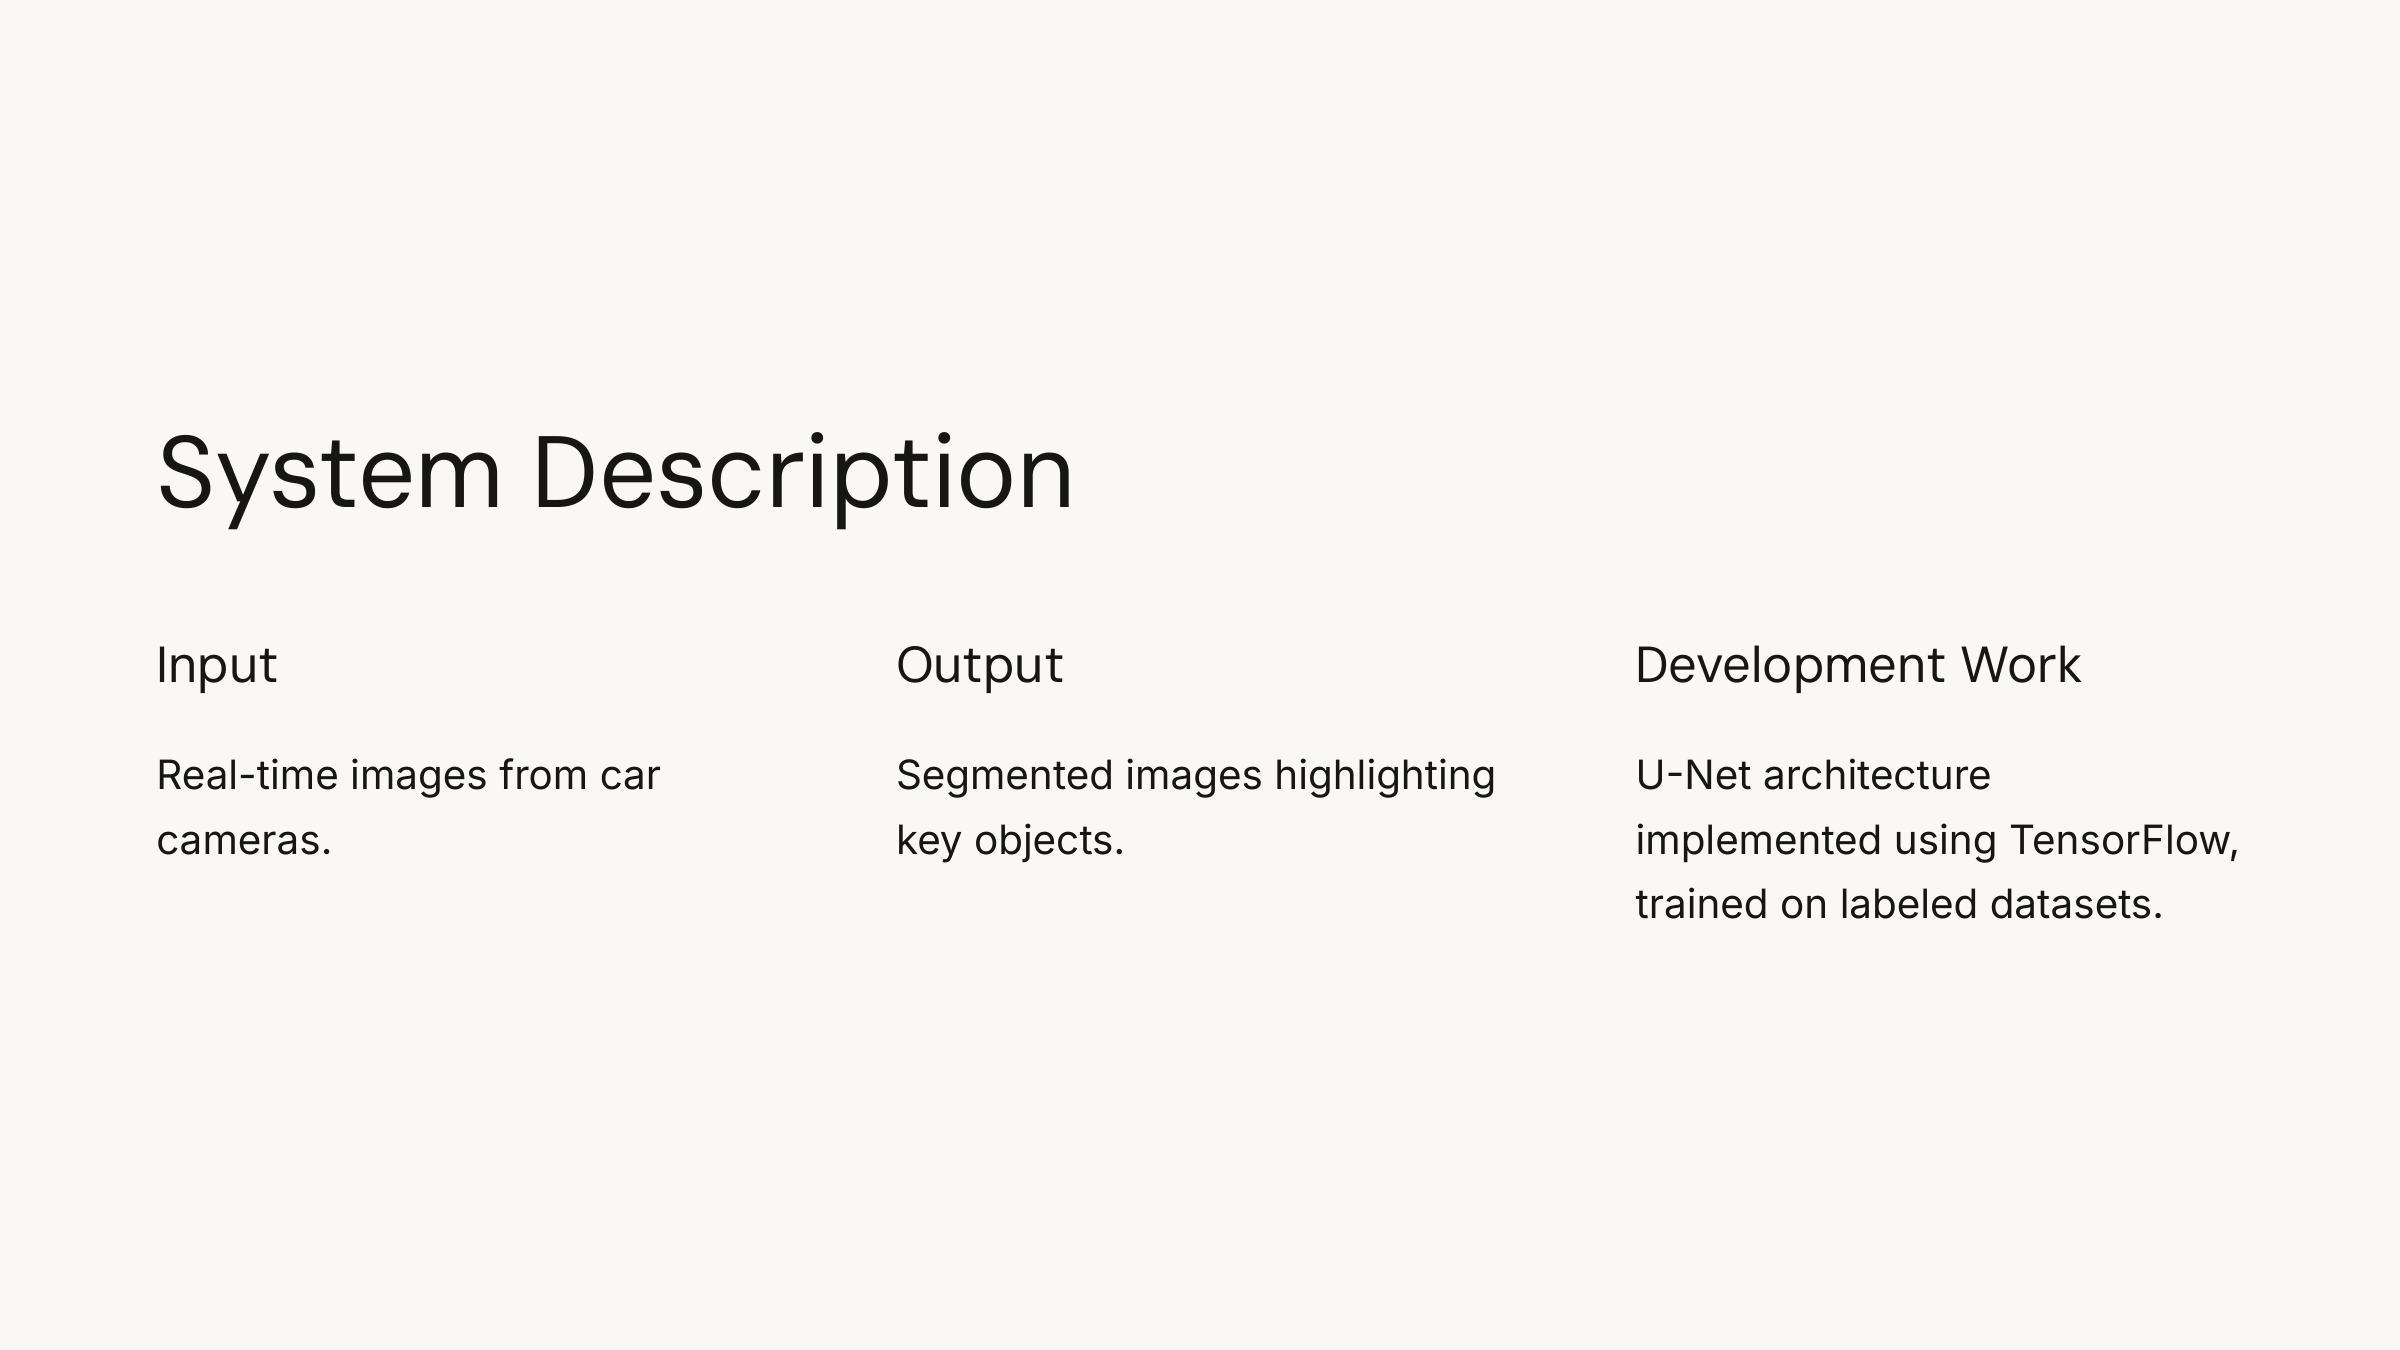

System Description
Input
Output
Development Work
Real-time images from car cameras.
Segmented images highlighting key objects.
U-Net architecture implemented using TensorFlow, trained on labeled datasets.